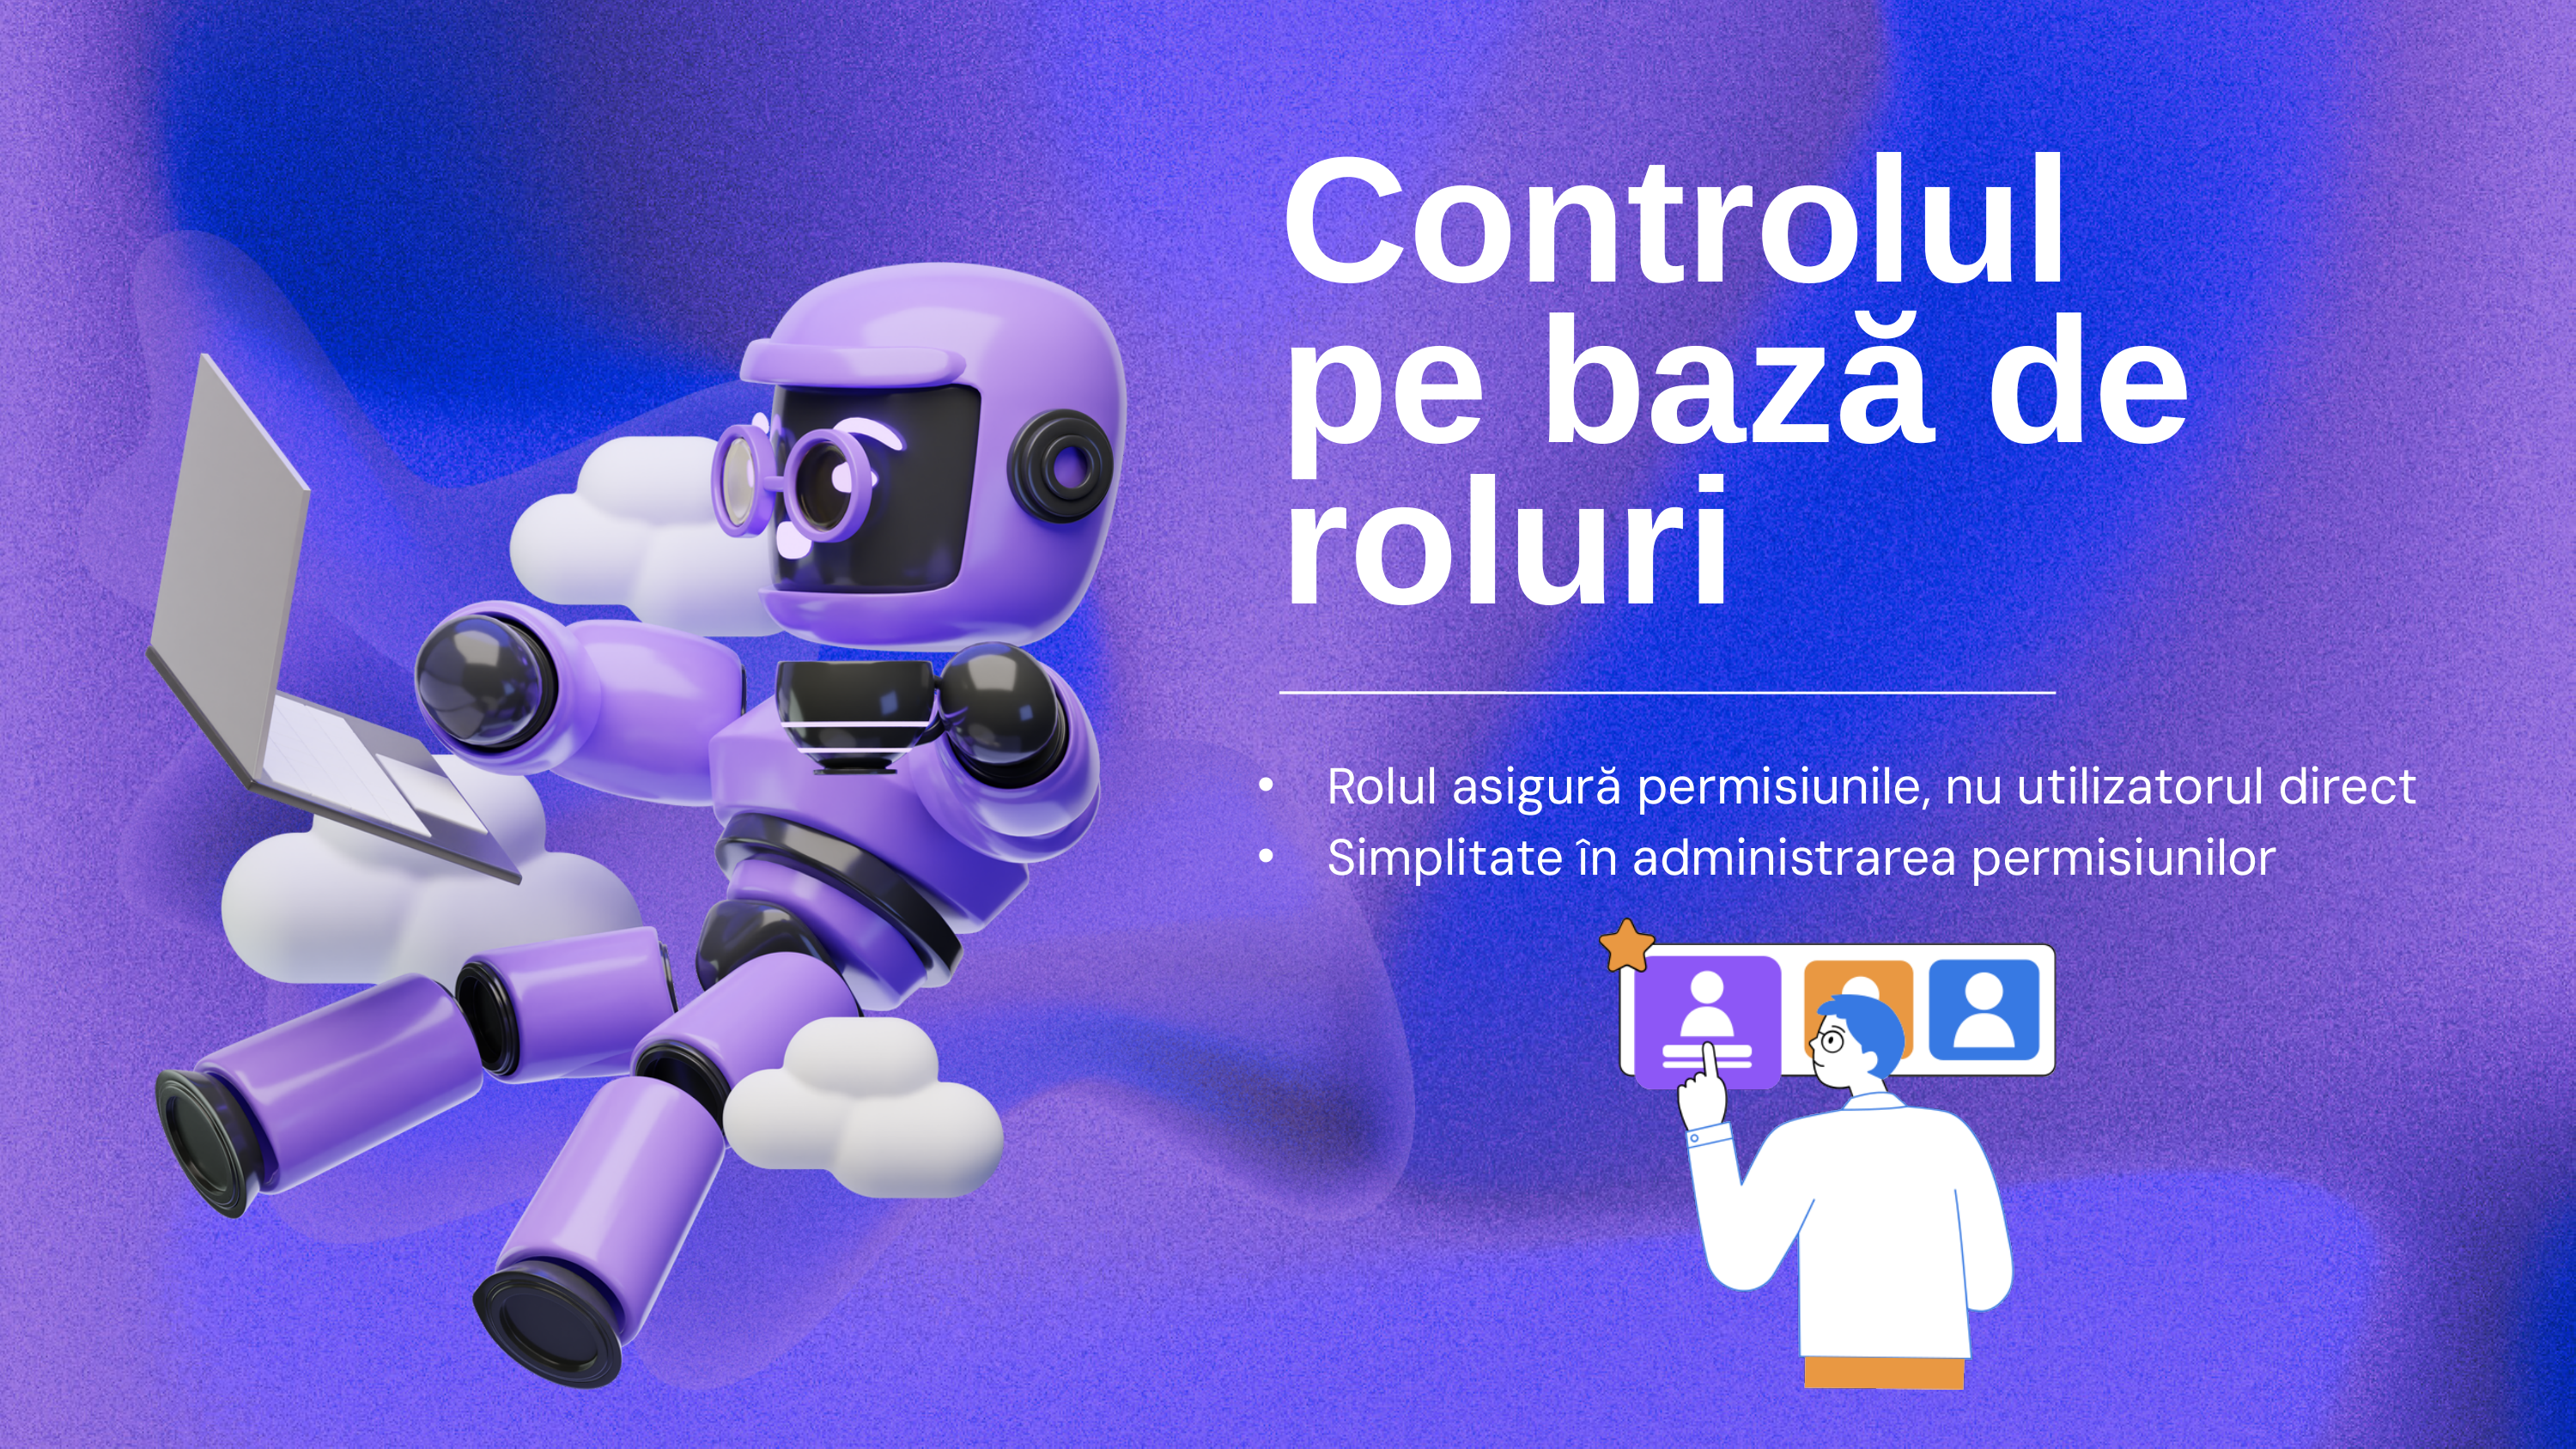

Controlul pe bază de roluri

Rolul asigură permisiunile, nu utilizatorul direct
Simplitate în administrarea permisiunilor